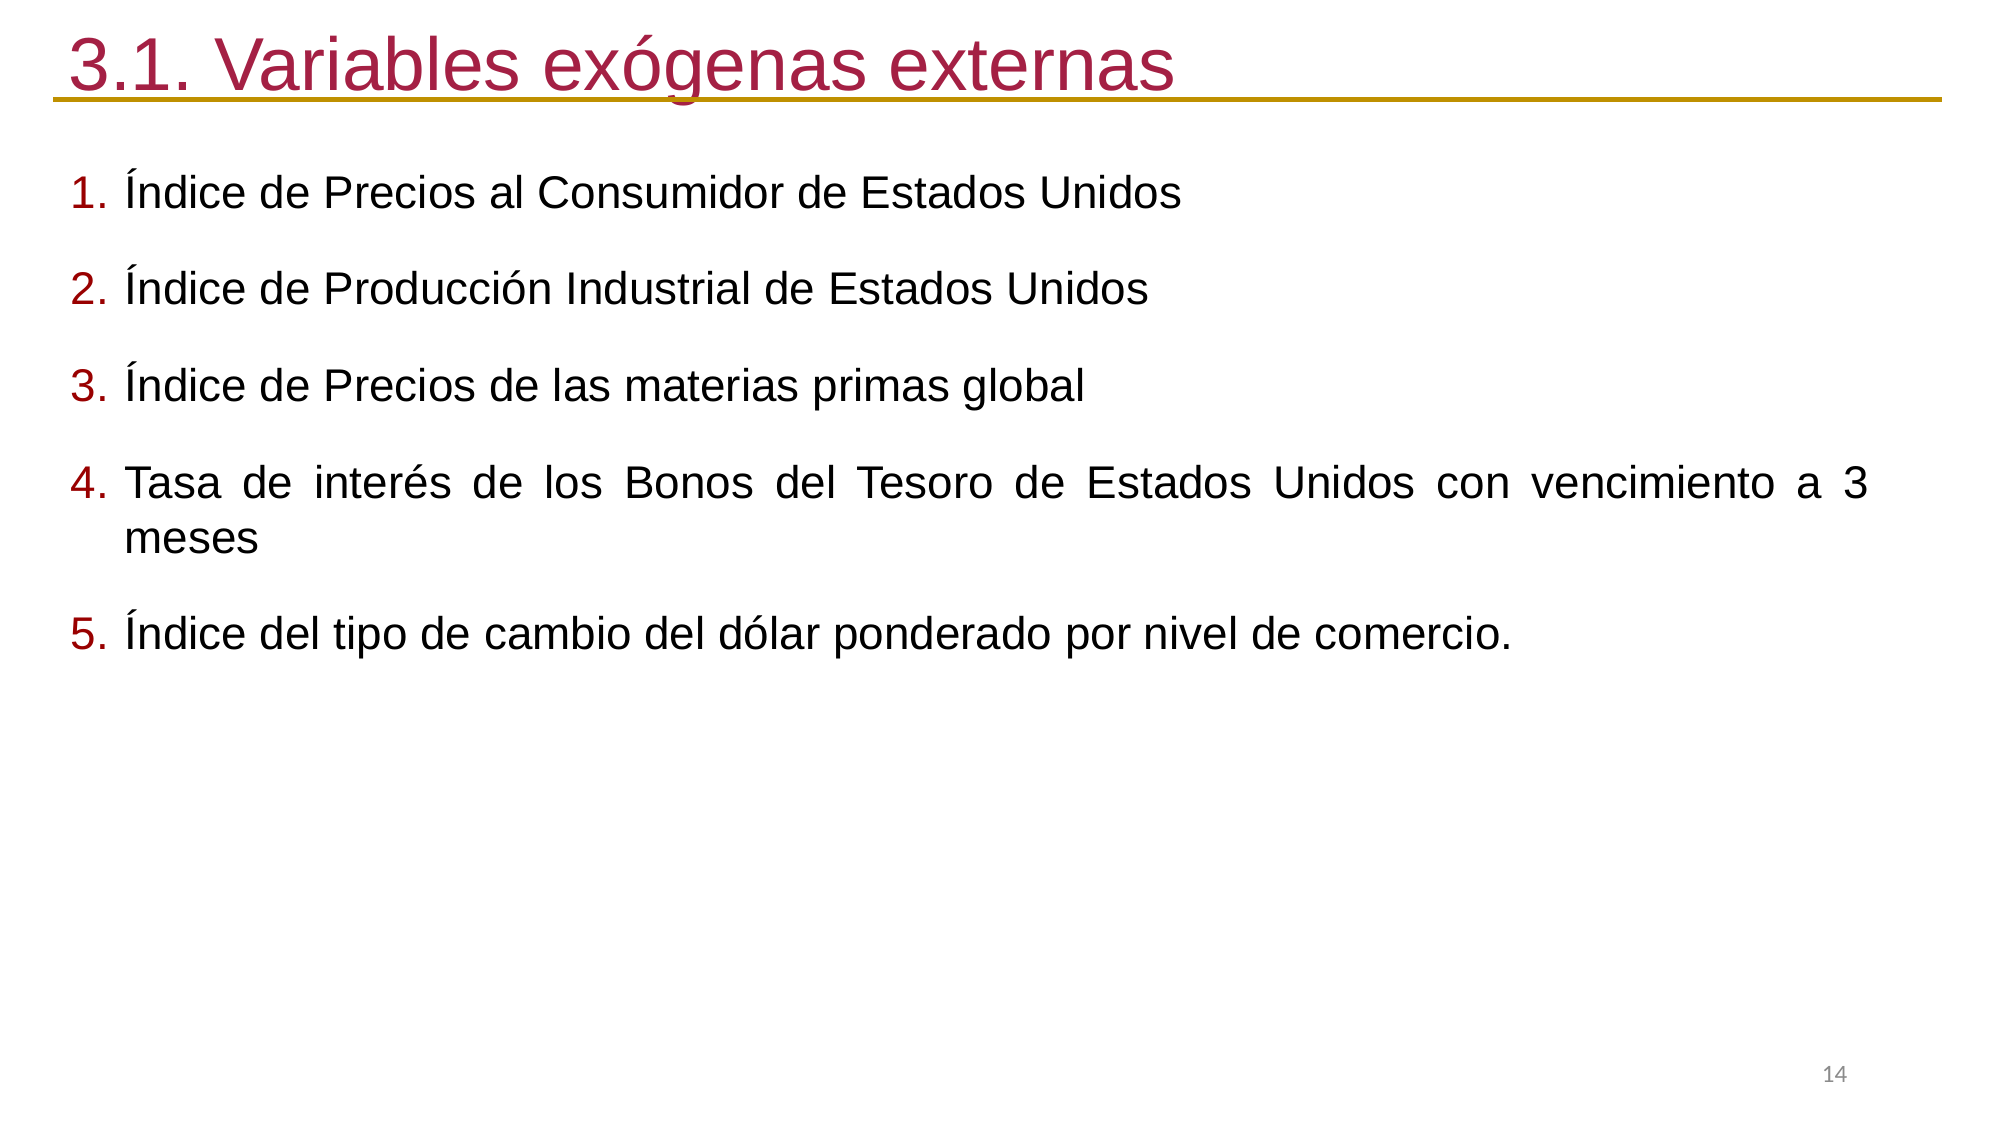

3.1. Variables exógenas externas
Índice de Precios al Consumidor de Estados Unidos
Índice de Producción Industrial de Estados Unidos
Índice de Precios de las materias primas global
Tasa de interés de los Bonos del Tesoro de Estados Unidos con vencimiento a 3 meses
Índice del tipo de cambio del dólar ponderado por nivel de comercio.
14